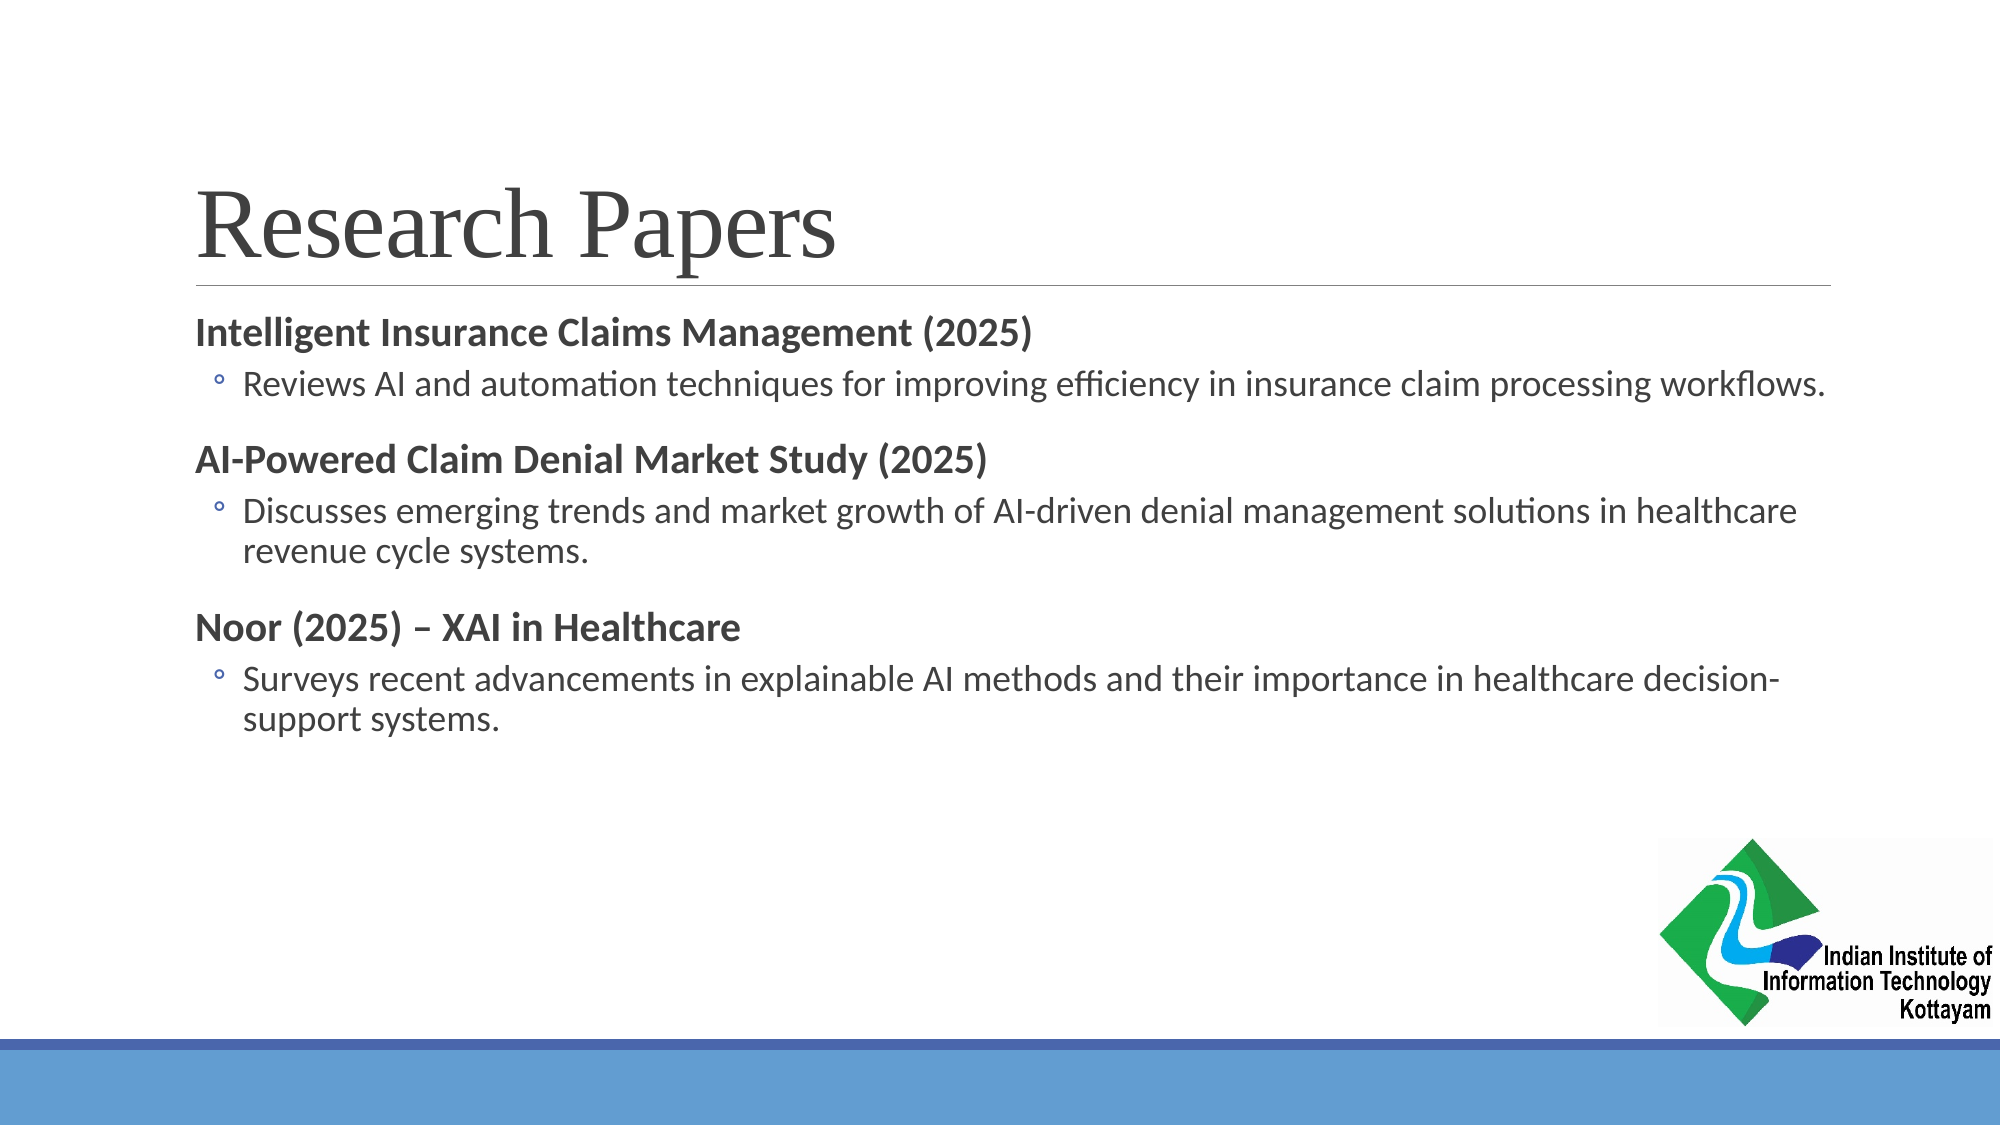

# Research Papers
Intelligent Insurance Claims Management (2025)
Reviews AI and automation techniques for improving efficiency in insurance claim processing workflows.
AI-Powered Claim Denial Market Study (2025)
Discusses emerging trends and market growth of AI-driven denial management solutions in healthcare revenue cycle systems.
Noor (2025) – XAI in Healthcare
Surveys recent advancements in explainable AI methods and their importance in healthcare decision-support systems.